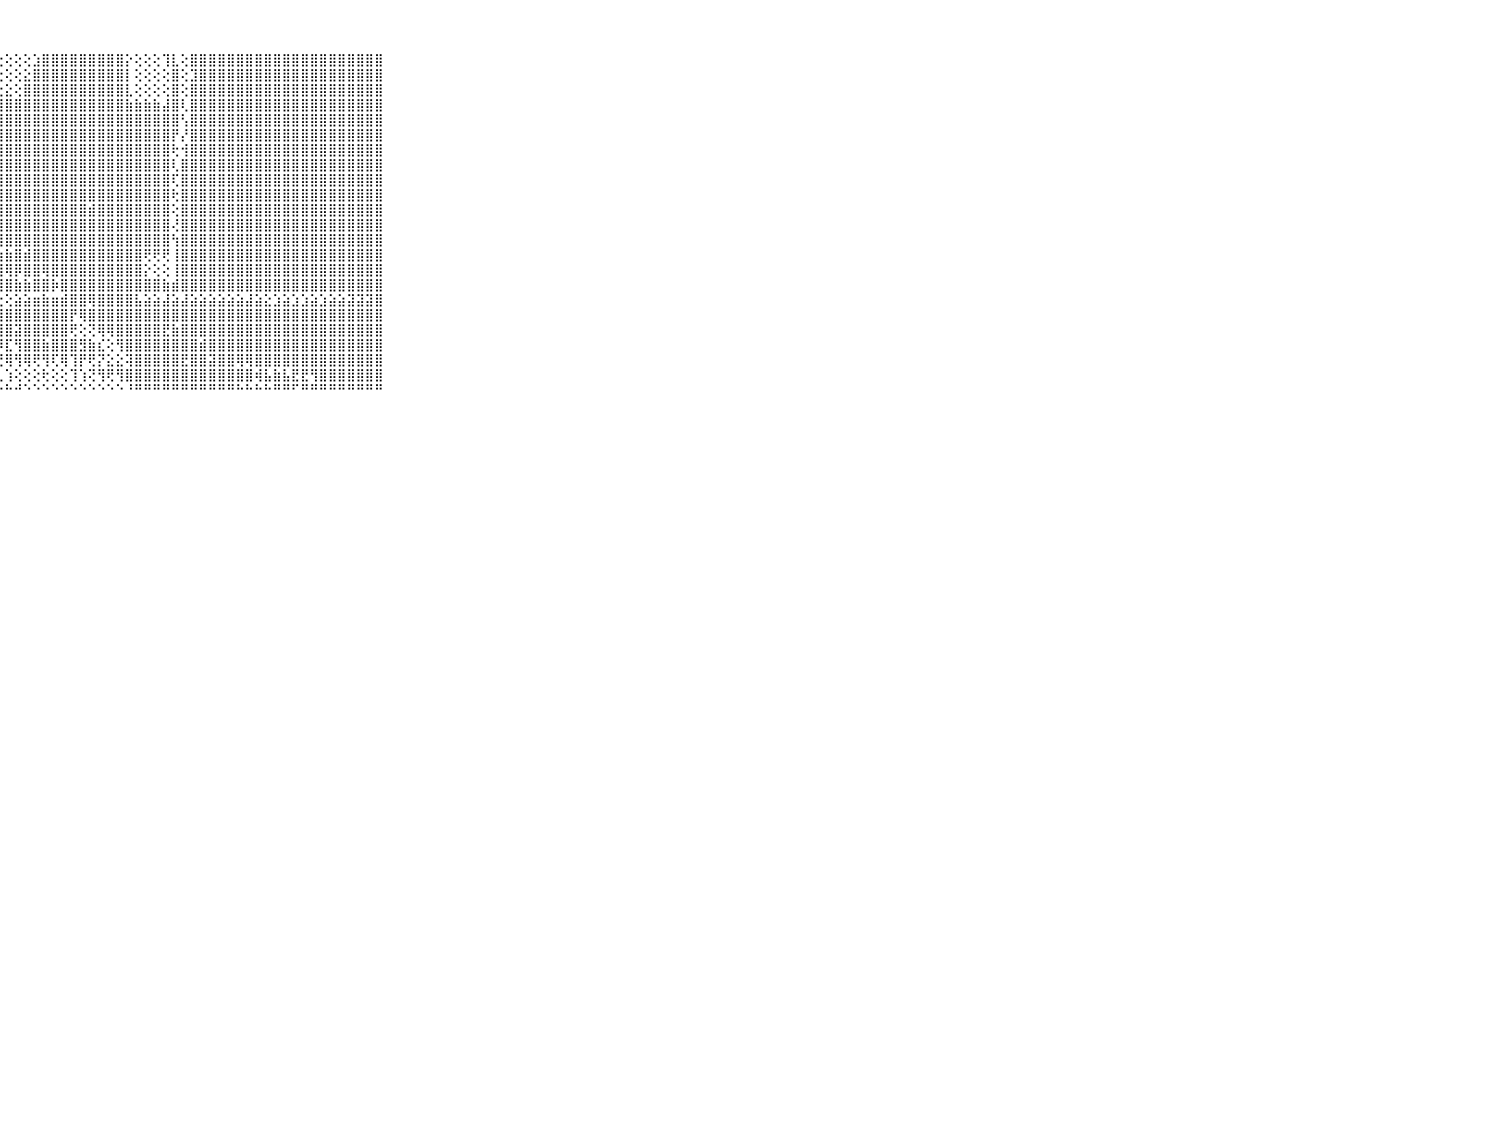

⠀⠀⠀⠀⠀⠀⠀⠀⠀⠀⠀⢸⣿⣿⣿⣿⣿⣿⣿⣿⣿⣿⣿⢇⢕⢕⢕⢕⢕⢕⢕⣱⣿⣿⣿⣿⣿⣿⣿⣿⣿⡕⢕⢕⢕⢹⣇⢕⣿⣿⣿⣿⣿⣿⣿⣿⣿⣿⣿⣿⣿⣿⣿⣿⣿⣿⣿⣿⣿⠀⠀⠀⠀⠀⠀⠀⠀⠀⠀⠀⠀
⠀⠀⠀⠀⠀⠀⠀⠀⠀⠀⠀⢸⣿⣿⣿⣿⣿⣿⣿⣿⣿⣿⣿⢕⢕⢕⢕⢕⢕⢕⣕⣿⣿⣿⣿⣿⣿⣿⣿⣿⣿⡇⢕⢕⢕⢕⣿⢕⣹⣿⣿⣿⣿⣿⣿⣿⣿⣿⣿⣿⣿⣿⣿⣿⣿⣿⣿⣿⣿⠀⠀⠀⠀⠀⠀⠀⠀⠀⠀⠀⠀
⠀⠀⠀⠀⠀⠀⠀⠀⠀⠀⠀⢸⣿⣿⣿⣿⣿⣿⣿⣿⣿⣿⣿⡧⣵⣵⢕⢕⣕⢕⣿⣿⣿⣿⣿⣿⣿⣿⣿⣿⣿⣇⢕⢕⢕⢕⣿⢕⣿⣿⣿⣿⣿⣿⣿⣿⣿⣿⣿⣿⣿⣿⣿⣿⣿⣿⣿⣿⣿⠀⠀⠀⠀⠀⠀⠀⠀⠀⠀⠀⠀
⠀⠀⠀⠀⠀⠀⠀⠀⠀⠀⠀⢸⣿⣿⣿⣿⣿⣿⣿⣿⣿⣿⣿⣿⣿⣿⣿⣿⣿⣿⣿⣿⣿⣿⣿⣿⣿⣿⣿⣿⣿⣷⣷⣷⣷⣼⣿⢇⣿⣿⣿⣿⣿⣿⣿⣿⣿⣿⣿⣿⣿⣿⣿⣿⣿⣿⣿⣿⣿⠀⠀⠀⠀⠀⠀⠀⠀⠀⠀⠀⠀
⠀⠀⠀⠀⠀⠀⠀⠀⠀⠀⠀⢸⣿⣿⣿⣿⣿⣿⣿⣿⣿⣿⣿⣿⣿⣿⣿⣿⣿⣿⣿⣿⣿⣿⣿⣿⣿⣿⣿⣿⣿⣿⣿⣿⣿⣿⣿⢣⣿⣿⣿⣿⣿⣿⣿⣿⣿⣿⣿⣿⣿⣿⣿⣿⣿⣿⣿⣿⣿⠀⠀⠀⠀⠀⠀⠀⠀⠀⠀⠀⠀
⠀⠀⠀⠀⠀⠀⠀⠀⠀⠀⠀⢸⣿⣿⣿⣿⣿⣿⣿⣿⣿⣿⣿⣿⣿⣿⣿⣿⣿⣿⣿⣿⣿⣿⣿⣿⣿⣿⣿⣿⣿⣿⣿⣿⣿⣿⡟⡜⣿⣿⣿⣿⣿⣿⣿⣿⣿⣿⣿⣿⣿⣿⣿⣿⣿⣿⣿⣿⣿⠀⠀⠀⠀⠀⠀⠀⠀⠀⠀⠀⠀
⠀⠀⠀⠀⠀⠀⠀⠀⠀⠀⠀⢸⢿⣻⣿⣿⣟⣿⣟⣿⣿⣿⣿⣿⣿⣿⣿⣿⣿⣿⣿⣿⣿⣿⣿⣿⣿⣿⣿⣿⣿⣿⣿⣿⣿⣿⢗⢺⣿⣿⣿⣿⣿⣿⣿⣿⣿⣿⣿⣿⣿⣿⣿⣿⣿⣿⣿⣿⣿⠀⠀⠀⠀⠀⠀⠀⠀⠀⠀⠀⠀
⠀⠀⠀⠀⠀⠀⠀⠀⠀⠀⠀⢸⣿⣿⣿⣿⣿⣿⣿⣿⣿⣿⣿⣿⣿⣿⣿⣿⣿⣿⣿⣿⣿⣿⣿⣿⣿⣿⣿⣿⣿⣿⣿⣿⣿⣿⢇⣿⣿⣿⣿⣿⣿⣿⣿⣿⣿⣿⣿⣿⣿⣿⣿⣿⣿⣿⣿⣿⣿⠀⠀⠀⠀⠀⠀⠀⠀⠀⠀⠀⠀
⠀⠀⠀⠀⠀⠀⠀⠀⠀⠀⠀⢸⣿⣿⣿⣿⣿⣿⣿⣿⣿⣿⣿⣿⣿⣿⣿⣿⣿⣿⣿⣿⣿⣿⣿⣿⣿⣿⣿⣿⣿⣿⣿⣿⣿⣿⢏⣿⣿⣿⣿⣿⣿⣿⣿⣿⣿⣿⣿⣿⣿⣿⣿⣿⣿⣿⣿⣿⣿⠀⠀⠀⠀⠀⠀⠀⠀⠀⠀⠀⠀
⠀⠀⠀⠀⠀⠀⠀⠀⠀⠀⠀⢸⣿⣿⣿⣿⣿⣿⣿⣿⣿⣿⣿⣿⣿⣿⣿⣿⣿⣿⣿⣿⣿⣿⣿⣿⣿⣿⣿⣿⣿⣿⣿⣿⣿⣿⢗⣿⣿⣿⣿⣿⣿⣿⣿⣿⣿⣿⣿⣿⣿⣿⣿⣿⣿⣿⣿⣿⣿⠀⠀⠀⠀⠀⠀⠀⠀⠀⠀⠀⠀
⠀⠀⠀⠀⠀⠀⠀⠀⠀⠀⠀⢸⣿⣿⣿⣿⣿⣿⣿⣿⣿⣿⣿⣿⣿⣿⣿⣿⣿⣿⣿⣿⣿⣿⣿⣿⣿⣾⣿⣿⣿⣿⣿⣿⣿⣿⢕⣿⣿⣿⣿⣿⣿⣿⣿⣿⣿⣿⣿⣿⣿⣿⣿⣿⣿⣿⣿⣿⣿⠀⠀⠀⠀⠀⠀⠀⠀⠀⠀⠀⠀
⠀⠀⠀⠀⠀⠀⠀⠀⠀⠀⠀⢸⣿⣿⣿⣿⣿⣿⣿⣿⣿⣿⣿⣿⣿⣿⣿⣿⣿⣿⣿⣿⣿⣿⣿⣿⣿⣿⣿⣿⣿⣿⣿⣿⣿⣿⢜⣿⣿⣿⣿⣿⣿⣿⣿⣿⣿⣿⣿⣿⣿⣿⣿⣿⣿⣿⣿⣿⣿⠀⠀⠀⠀⠀⠀⠀⠀⠀⠀⠀⠀
⠀⠀⠀⠀⠀⠀⠀⠀⠀⠀⠀⢸⣿⣿⣿⣿⣿⣿⣿⣿⣿⣿⣿⣿⣿⣿⣿⣿⣿⣿⣿⣿⣿⣿⣿⣿⣿⣿⣿⣿⣿⣿⣿⣿⣿⣿⢳⣿⣿⣿⣿⣿⣿⣿⣿⣿⣿⣿⣿⣿⣿⣿⣿⣿⣿⣿⣿⣿⣿⠀⠀⠀⠀⠀⠀⠀⠀⠀⠀⠀⠀
⠀⠀⠀⠀⠀⠀⠀⠀⠀⠀⠀⢸⣿⣿⣿⣿⣿⣿⣿⣿⣿⣿⣿⣿⣻⣿⣿⣷⣷⣿⣾⣿⣿⣿⣿⣿⣿⣿⣿⣿⣿⣿⣿⢟⢟⢟⢸⣿⣿⣿⣿⣿⣿⣿⣿⣿⣿⣿⣿⣿⣿⣿⣿⣿⣿⣿⣿⣿⣿⠀⠀⠀⠀⠀⠀⠀⠀⠀⠀⠀⠀
⠀⠀⠀⠀⠀⠀⠀⠀⠀⠀⠀⢸⣿⣿⣿⣿⣿⣿⣿⣿⣿⡿⢿⢟⣿⣿⣿⣿⢿⡿⣿⣿⢿⣿⣿⣿⣿⣿⣿⣿⣿⣿⣿⡕⢕⢕⢸⣿⣿⣿⣿⣿⣿⣿⣿⣿⣿⣿⣿⣿⣿⣿⣿⣿⣿⣿⣿⣿⣿⠀⠀⠀⠀⠀⠀⠀⠀⠀⠀⠀⠀
⠀⠀⠀⠀⠀⠀⠀⠀⠀⠀⠀⢸⣿⣿⣿⣿⣿⢿⣿⣿⣿⡽⢷⣿⢿⢻⣿⣿⣿⣷⣷⣿⣿⡷⣿⣿⣿⣿⣿⣿⣿⣿⣿⣿⣿⣷⣾⣿⣿⣿⣿⣿⣿⣿⣿⣿⣿⣿⣿⣿⣿⣿⣿⣿⣿⣿⣿⣿⣿⠀⠀⠀⠀⠀⠀⠀⠀⠀⠀⠀⠀
⠀⠀⠀⠀⠀⠀⠀⠀⠀⠀⠀⢄⢷⢕⢕⢕⢕⢕⢱⢇⢕⢕⢕⢕⢕⢕⢕⢕⢕⣵⣵⣶⣷⣶⣾⣿⣿⢿⣿⣿⣿⣿⣧⣵⣵⣼⣵⣼⣵⣵⣵⣵⣵⣵⣼⣵⣕⣱⣵⣱⣱⣵⣱⣵⣵⣽⣽⣽⣿⠀⠀⠀⠀⠀⠀⠀⠀⠀⠀⠀⠀
⠀⠀⠀⠀⠀⠀⠀⠀⠀⠀⠀⢕⢕⣕⣕⣕⢕⣵⣵⣼⢇⢕⣕⢕⢱⣵⣵⢾⣿⣿⣿⣿⣿⣿⣿⡟⢿⣿⣿⣿⣿⣿⣿⣿⣿⣿⣿⣿⣿⣿⣿⣿⣿⣿⣿⣿⣿⣿⣿⣿⣿⣿⣿⣿⣿⣿⣿⣿⣿⠀⠀⠀⠀⠀⠀⠀⠀⠀⠀⠀⠀
⠀⠀⠀⠀⠀⠀⠀⠀⠀⠀⠀⢕⢕⢗⢻⢿⣞⣱⣞⣗⣕⣜⣝⢻⢻⡟⡿⢽⣿⣽⣿⣿⣿⣿⣿⢟⢕⢝⢿⢿⣿⣿⣿⣿⣿⣟⣷⣿⣿⣿⣿⣿⣿⣿⣿⣿⣿⣿⣿⣿⣿⣿⣿⣿⣿⣿⣿⣿⣿⠀⠀⠀⠀⠀⠀⠀⠀⠀⠀⠀⠀
⠀⠀⠀⠀⠀⠀⠀⠀⠀⠀⠀⢕⣕⢵⢻⣷⣿⣿⣿⣯⡿⢽⣯⣿⣿⣟⣻⡽⣏⢻⣿⣿⣷⣿⣿⣿⣻⣷⣎⢕⢻⣿⣿⣿⣿⣿⣿⣿⣿⣾⣿⣿⣿⣿⣿⣿⣿⣿⣿⣿⣿⣿⣿⣿⣿⣿⣿⣿⣿⠀⠀⠀⠀⠀⠀⠀⠀⠀⠀⠀⠀
⠀⠀⠀⠀⠀⠀⠀⠀⠀⠀⠀⢸⢏⡱⢽⣽⣿⣟⣿⣧⣳⣿⣾⣝⣿⣟⣹⣟⢿⢻⢿⢟⢻⢏⢿⢹⡟⢟⡝⣕⣕⢽⣿⣿⣿⣿⣿⣟⣿⣿⣽⣿⣿⢿⢿⣿⣿⣿⣿⣿⣿⣿⣿⣿⣿⣿⣿⣿⣿⠀⠀⠀⠀⠀⠀⠀⠀⠀⠀⠀⠀
⠀⠀⠀⠀⠀⠀⠀⠀⠀⠀⠀⢱⢝⢟⣿⣿⣿⡏⡞⣟⣟⡝⢟⢻⣫⣽⢿⢇⢱⢕⢕⢕⢗⢕⢕⢹⢱⢝⢻⢟⢻⣿⣿⣿⣿⣿⣿⣿⣿⣿⣿⣿⣿⣿⣿⢾⣧⣷⣧⣟⣟⢻⣿⣿⣿⣿⣿⣿⣿⠀⠀⠀⠀⠀⠀⠀⠀⠀⠀⠀⠀
⠀⠀⠀⠀⠀⠀⠀⠀⠀⠀⠀⠑⠑⠊⠑⠑⠋⠃⠑⠑⠑⠑⠑⠘⠙⠑⠑⠓⠓⠚⠑⠑⠑⠑⠑⠑⠑⠑⠑⠑⠑⠘⠛⠛⠛⠛⠛⠛⠛⠛⠛⠛⠛⠓⠓⠓⠓⠛⠛⠋⠛⠛⠛⠛⠛⠛⠛⠛⠛⠀⠀⠀⠀⠀⠀⠀⠀⠀⠀⠀⠀